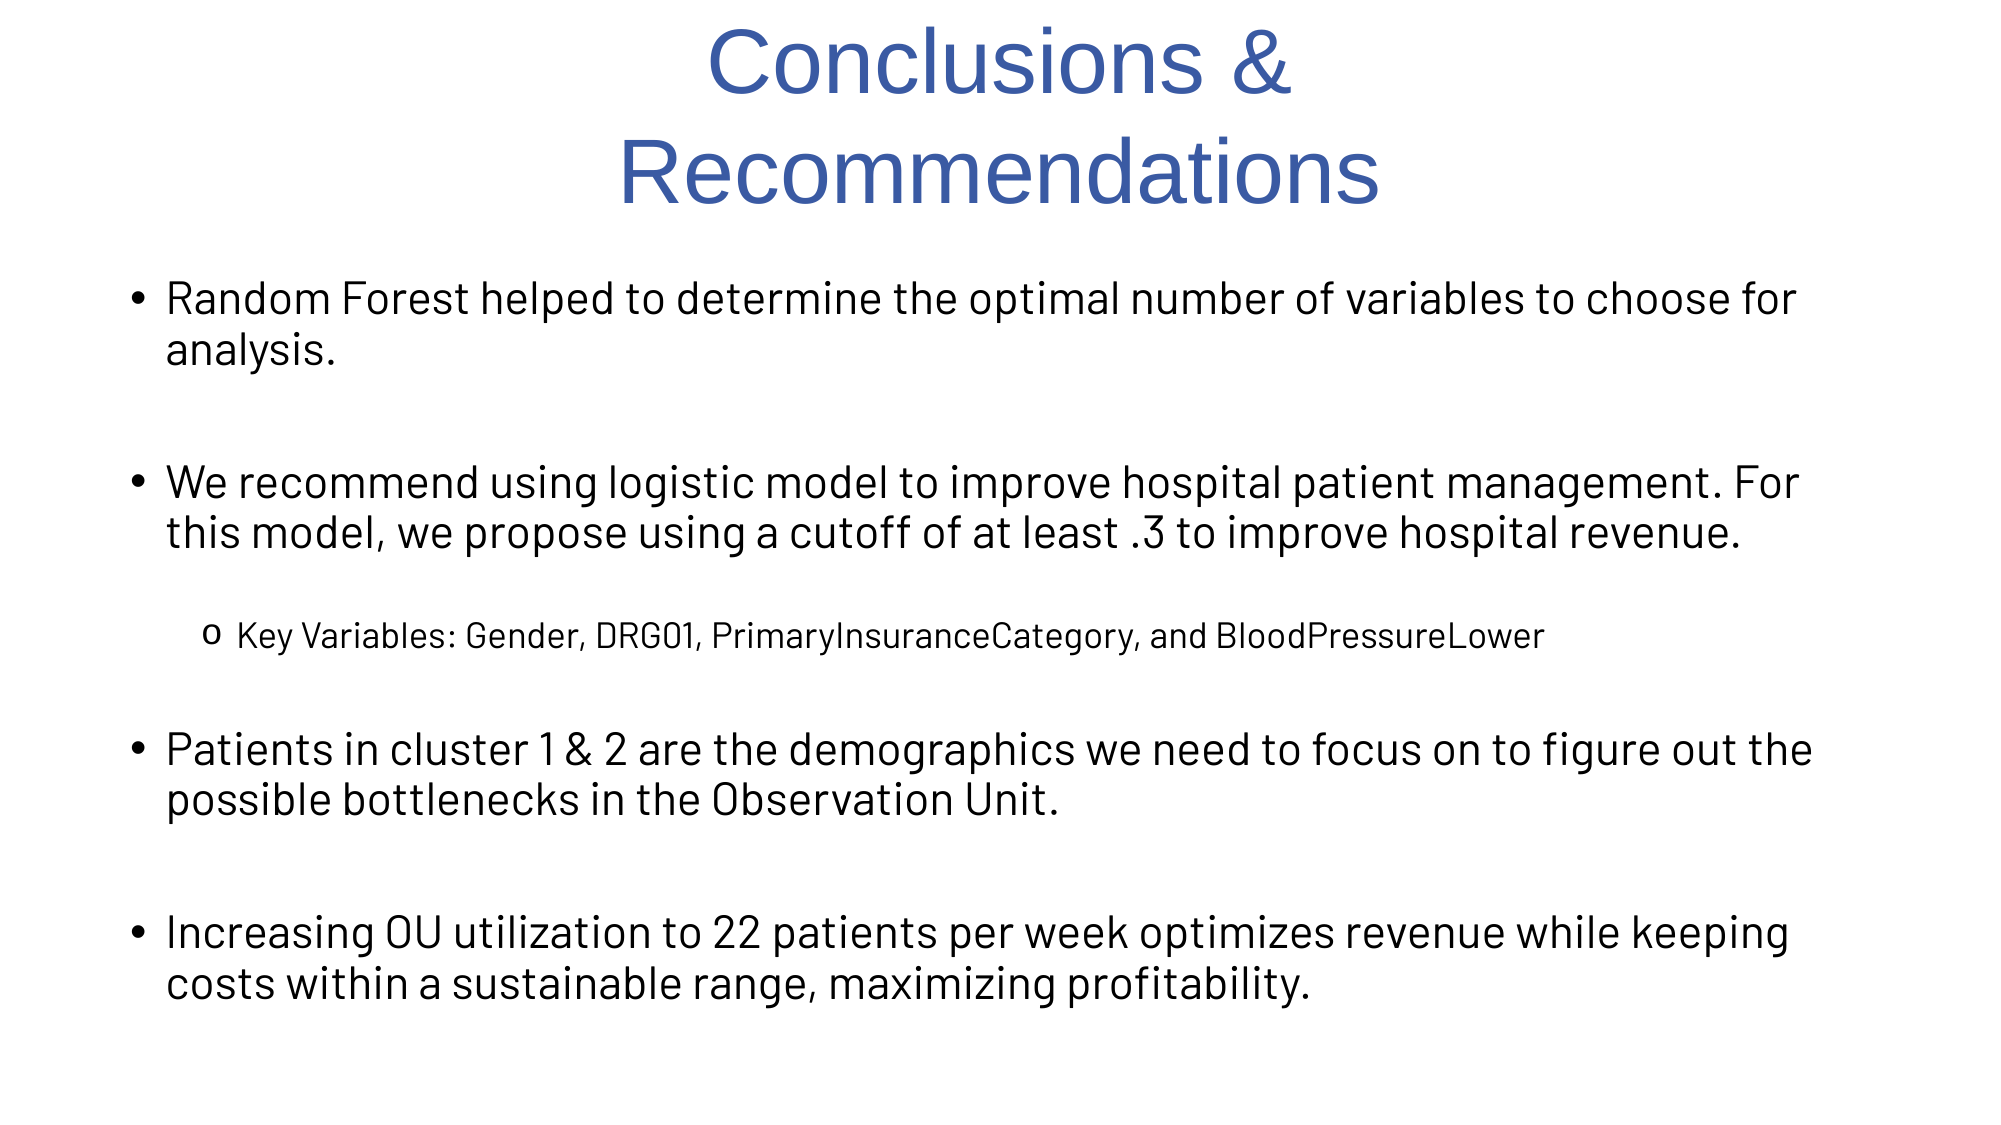

Conclusions & Recommendations
Random Forest helped to determine the optimal number of variables to choose for analysis.

We recommend using logistic model to improve hospital patient management. For this model, we propose using a cutoff of at least .3 to improve hospital revenue.
Key Variables: Gender, DRG01, PrimaryInsuranceCategory, and BloodPressureLower

Patients in cluster 1 & 2 are the demographics we need to focus on to figure out the possible bottlenecks in the Observation Unit.

Increasing OU utilization to 22 patients per week optimizes revenue while keeping costs within a sustainable range, maximizing profitability.